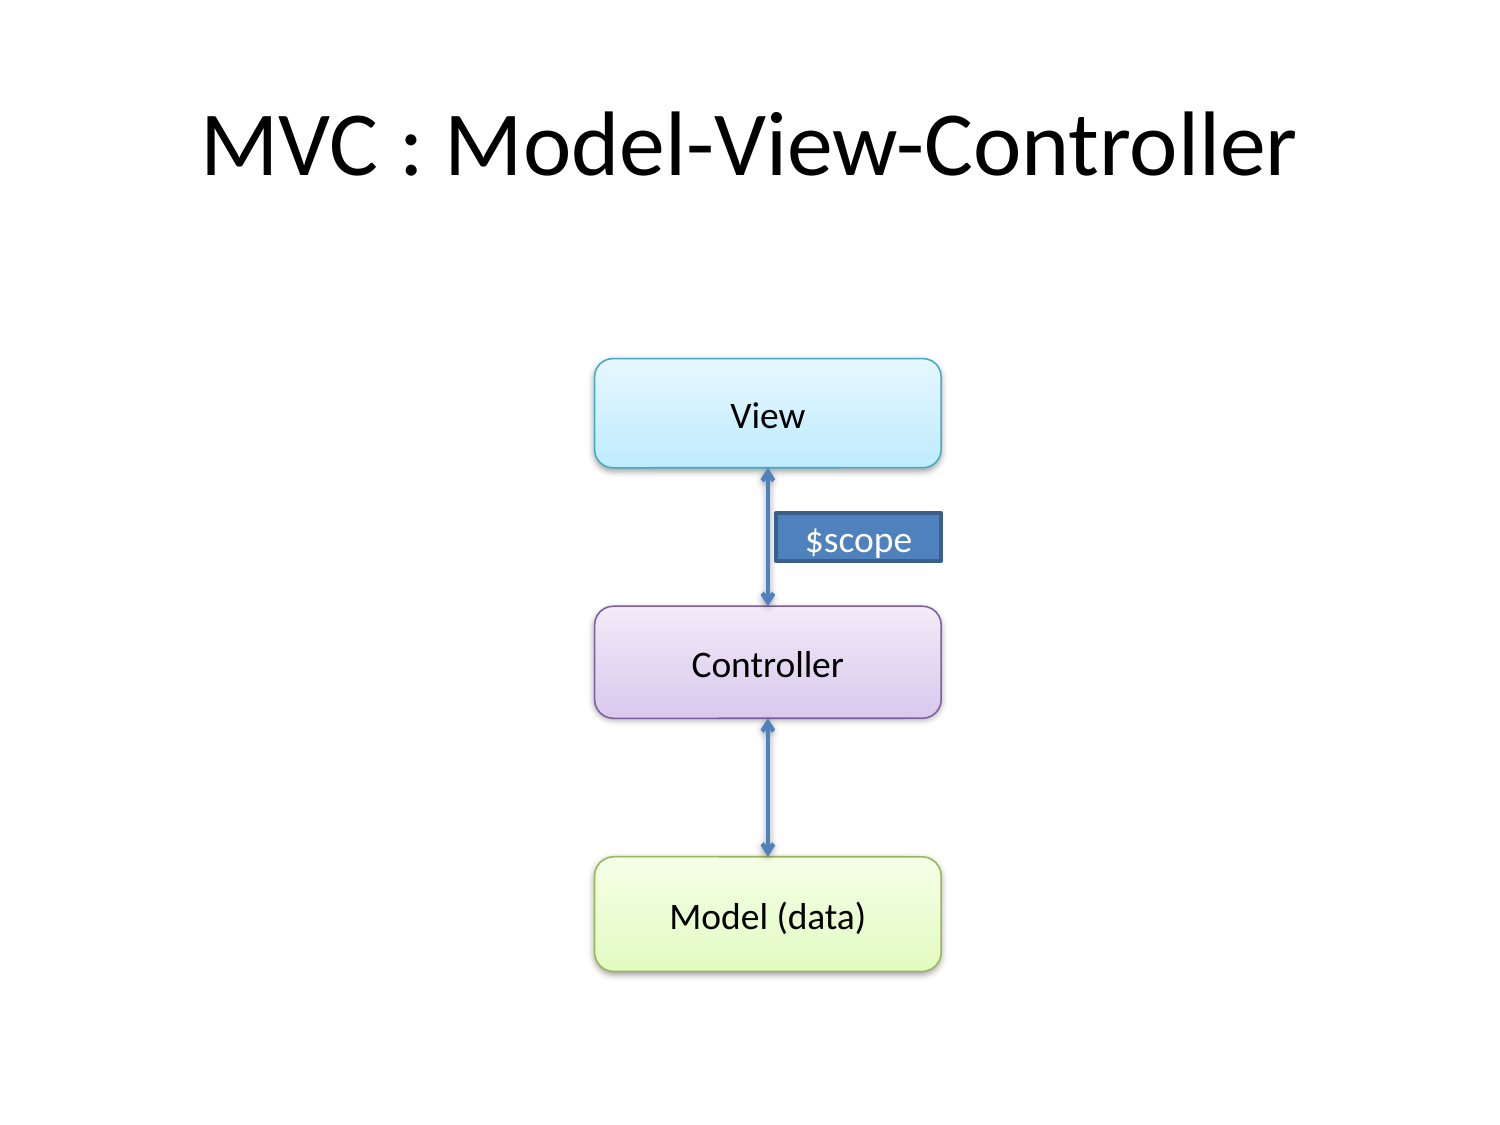

# MVC : Model-View-Controller
View
$scope
Controller
Model (data)